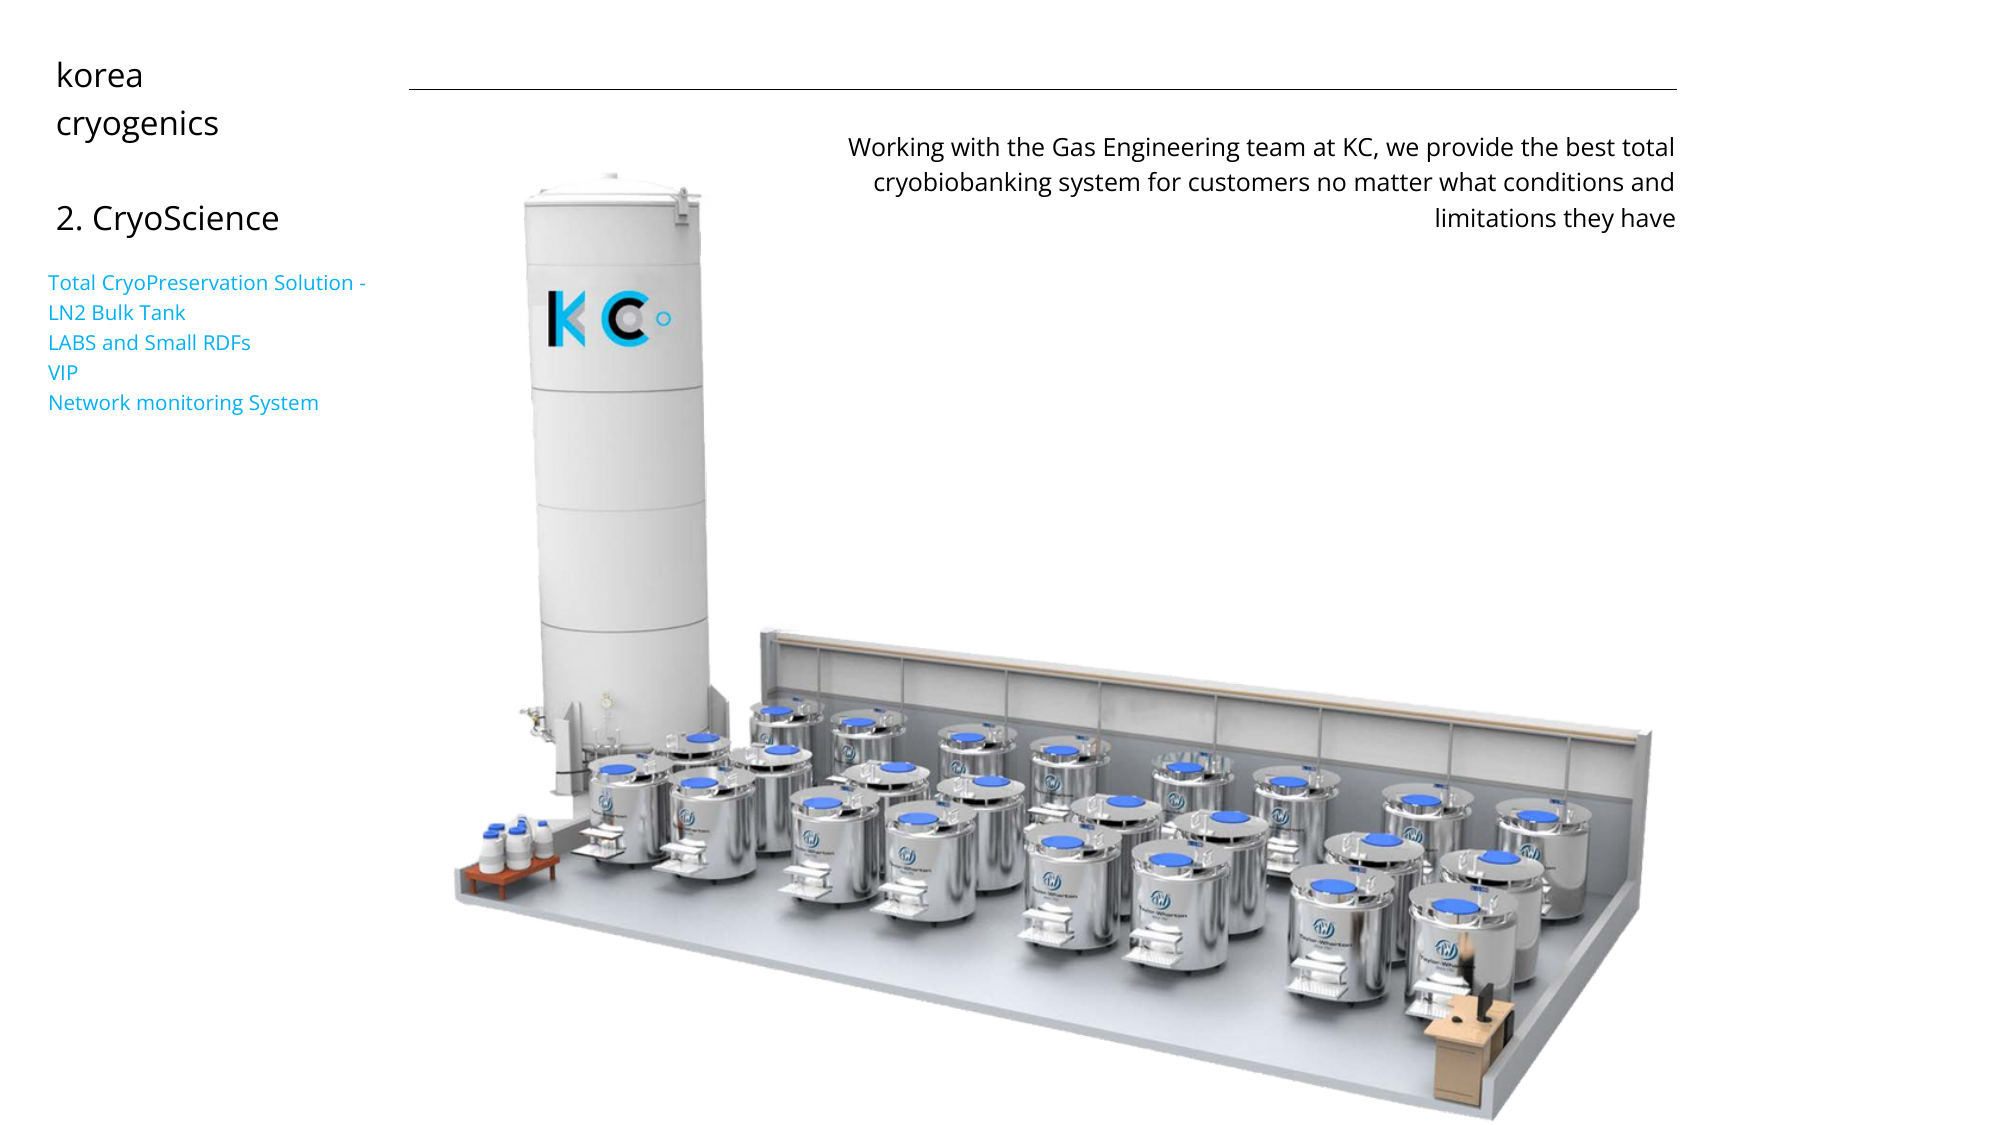

korea cryogenics

2. CryoScience

Working with the Gas Engineering team at KC, we provide the best total cryobiobanking system for customers no matter what conditions and limitations they have

Total CryoPreservation Solution -
LN2 Bulk Tank
LABS and Small RDFs
VIP
Network monitoring System